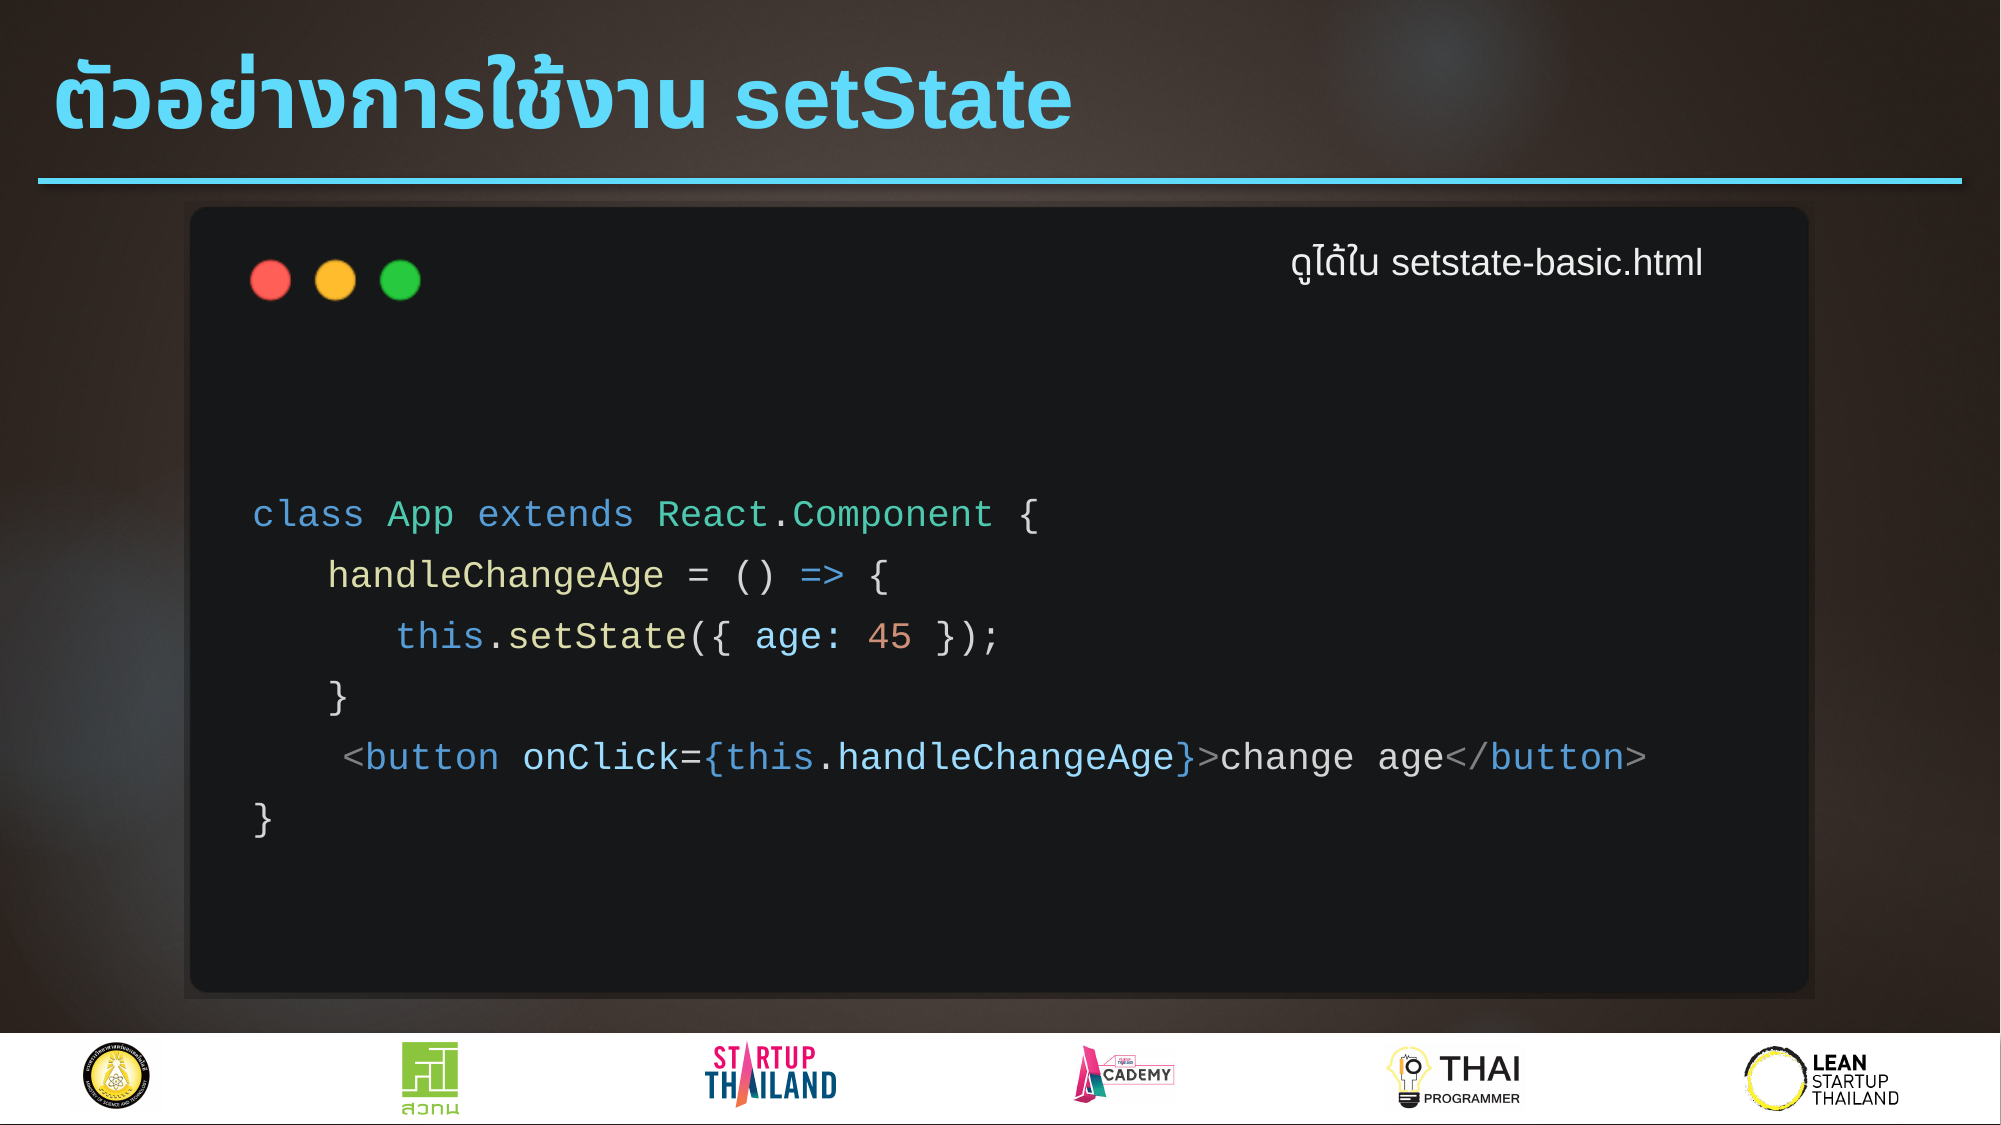

# ตัวอย่างการใช้งาน setState

ดูได้ใน setstate-basic.html
class App extends React.Component {
handleChangeAge = () => {
   this.setState({ age: 45 });
}
    <button onClick={this.handleChangeAge}>change age</button>
}